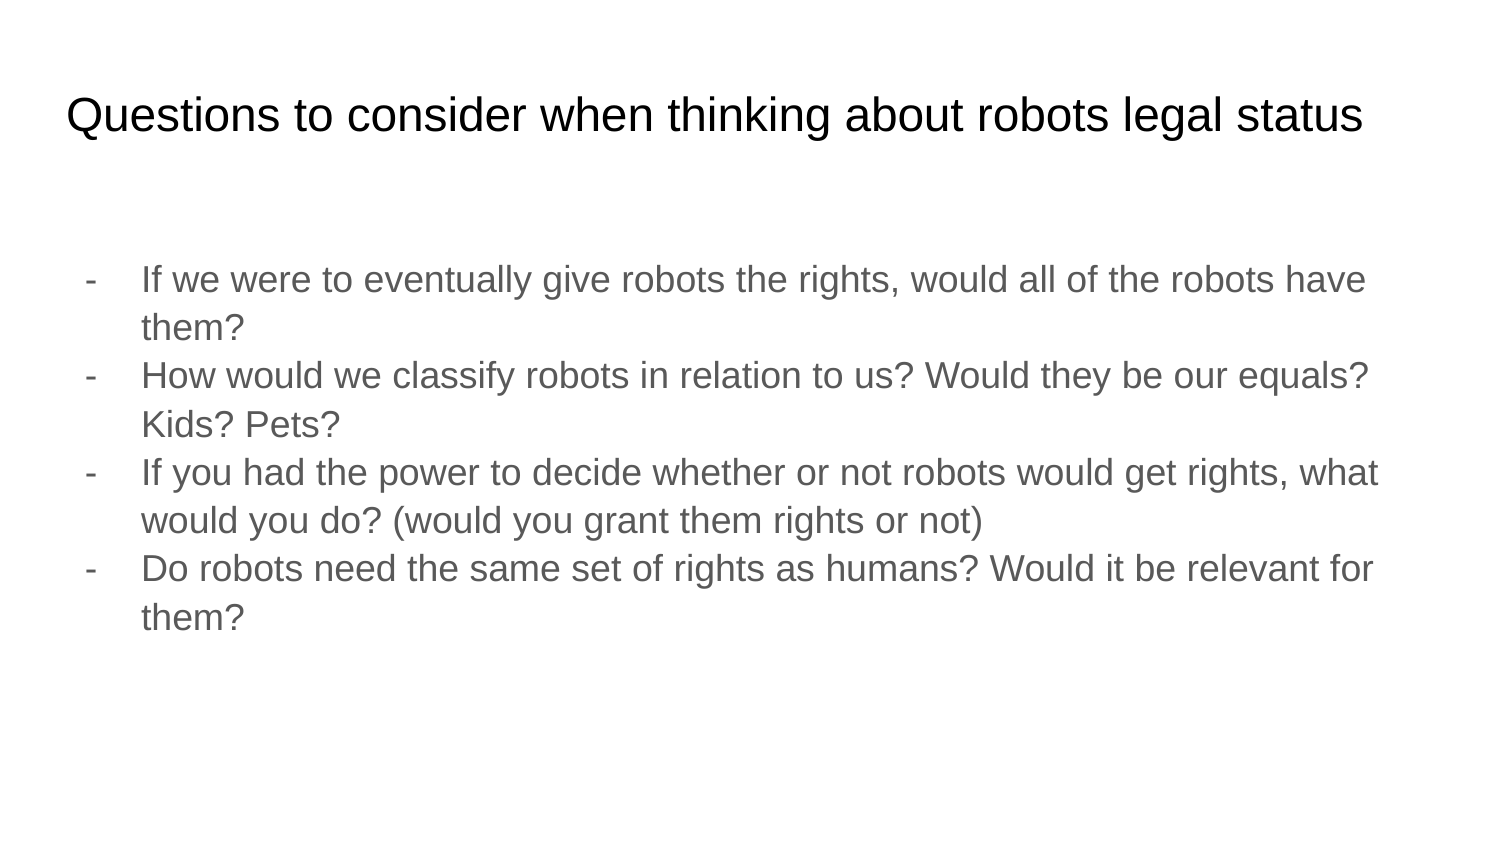

# Questions to consider when thinking about robots legal status
If we were to eventually give robots the rights, would all of the robots have them?
How would we classify robots in relation to us? Would they be our equals? Kids? Pets?
If you had the power to decide whether or not robots would get rights, what would you do? (would you grant them rights or not)
Do robots need the same set of rights as humans? Would it be relevant for them?